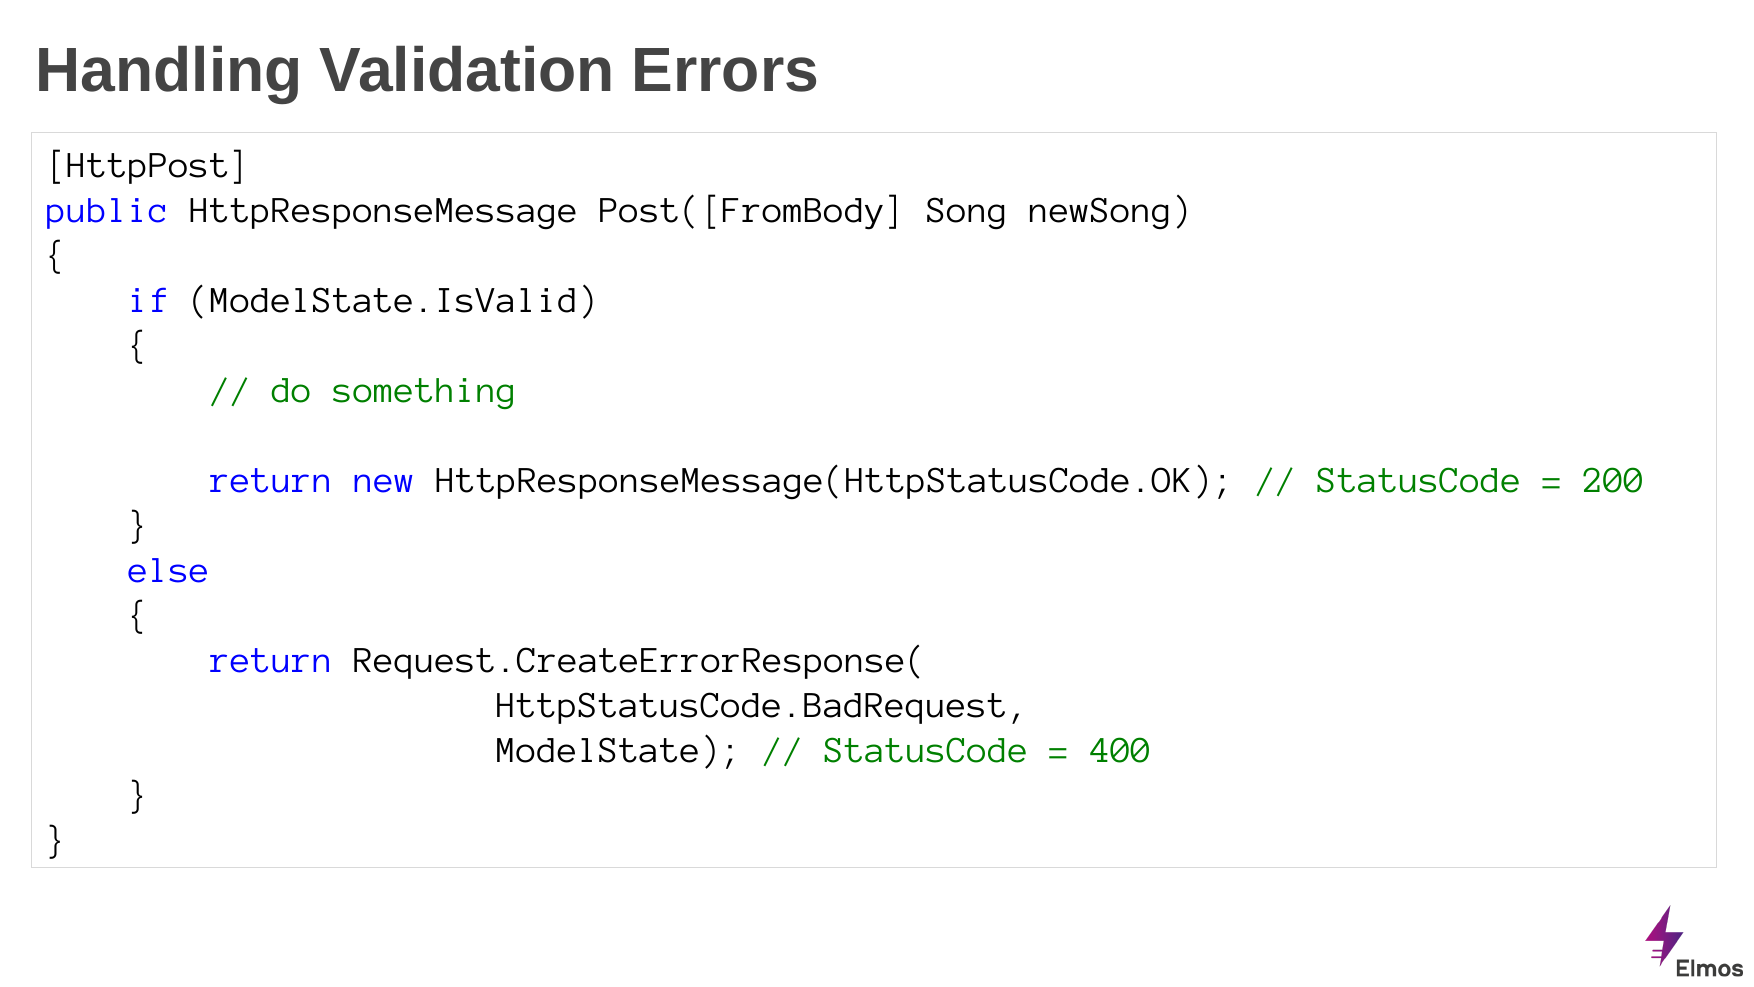

# Handling Validation Errors
[HttpPost]
public HttpResponseMessage Post([FromBody] Song newSong)
{
    if (ModelState.IsValid)
    {
        // do something

        return new HttpResponseMessage(HttpStatusCode.OK); // StatusCode = 200
    }
    else
    {
        return Request.CreateErrorResponse(
			HttpStatusCode.BadRequest,
			ModelState); // StatusCode = 400
    }
}